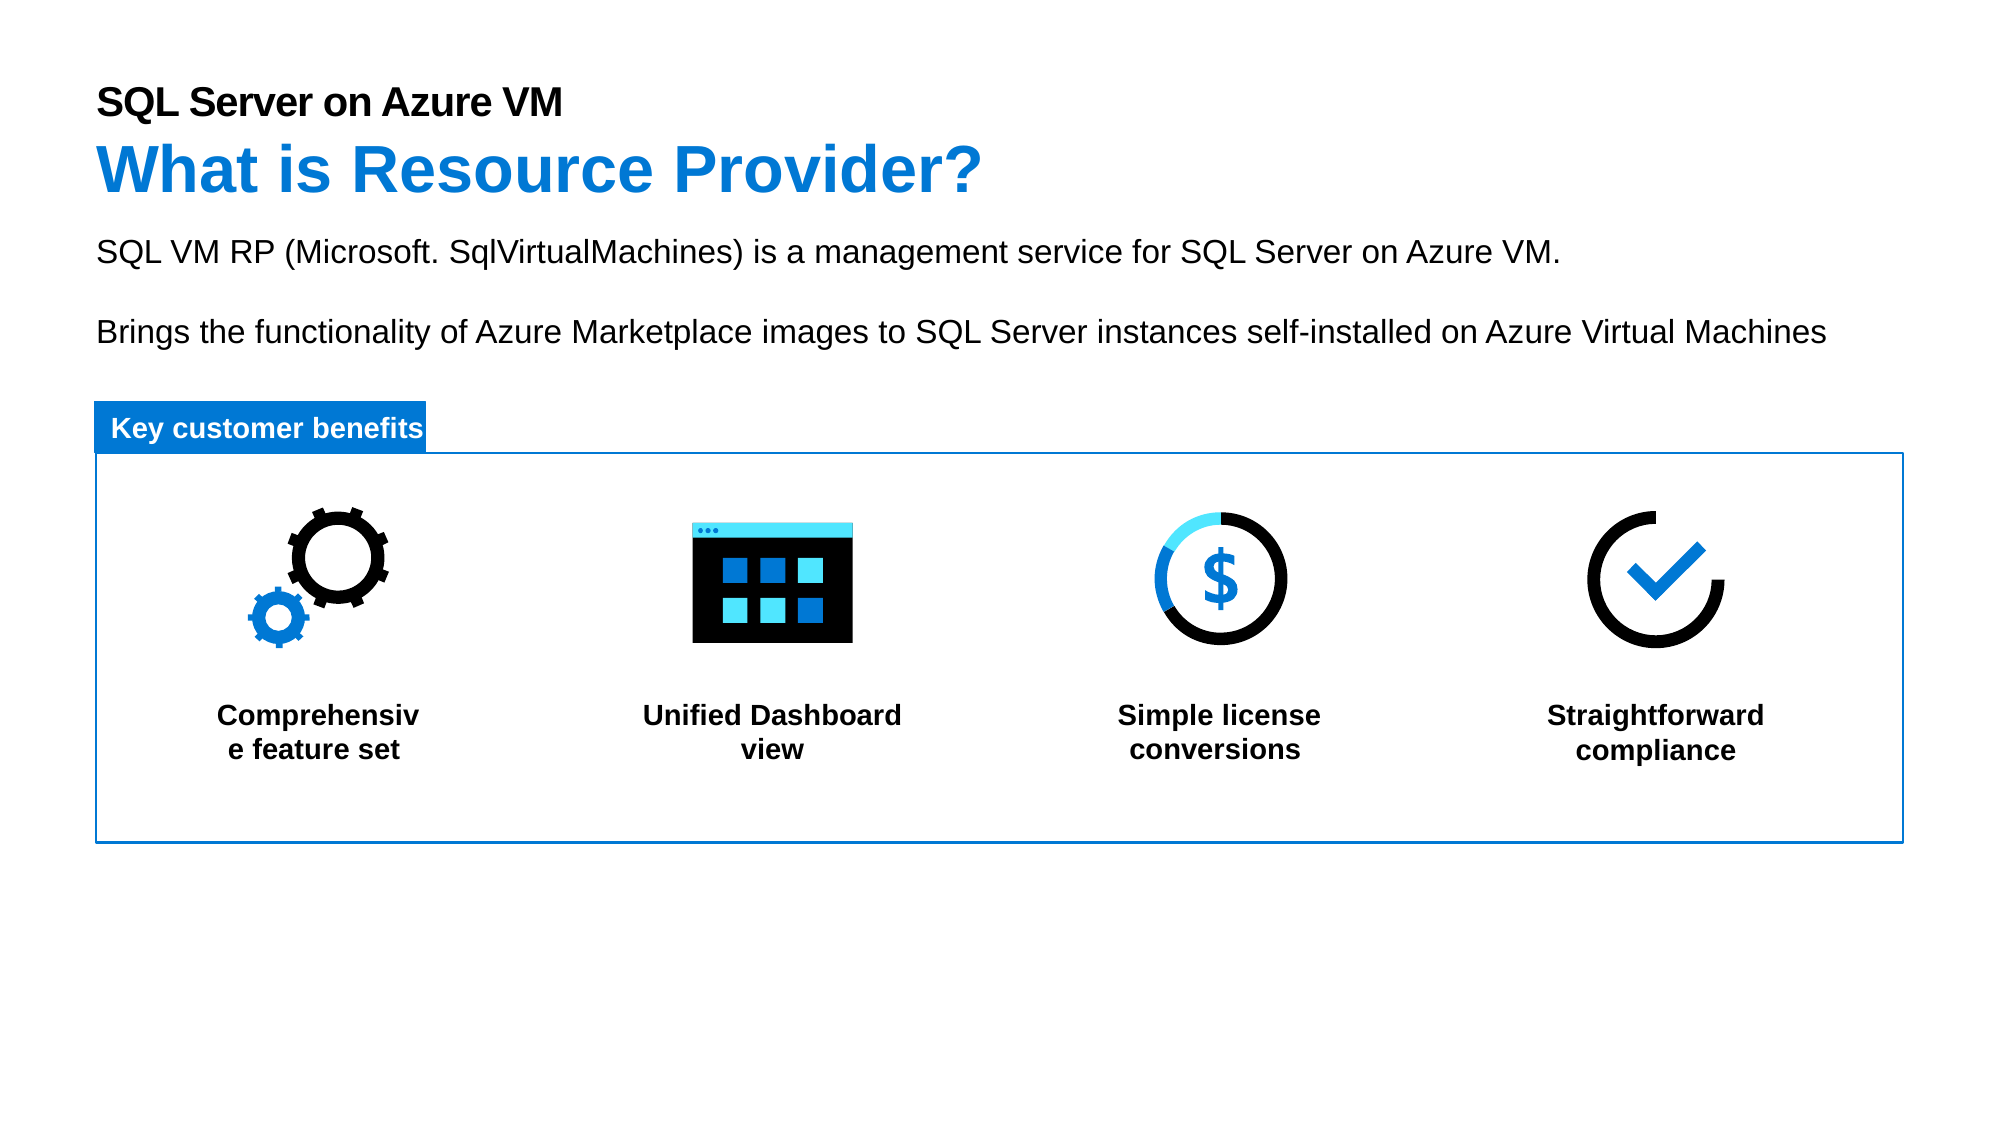

SQL Server on Azure VM
What is Resource Provider?
SQL VM RP (Microsoft. SqlVirtualMachines) is a management service for SQL Server on Azure VM.

Brings the functionality of Azure Marketplace images to SQL Server instances self-installed on Azure Virtual Machines

Key customer benefits

Unified Dashboard view
Simple license conversions
Comprehensive feature set
Straightforward compliance